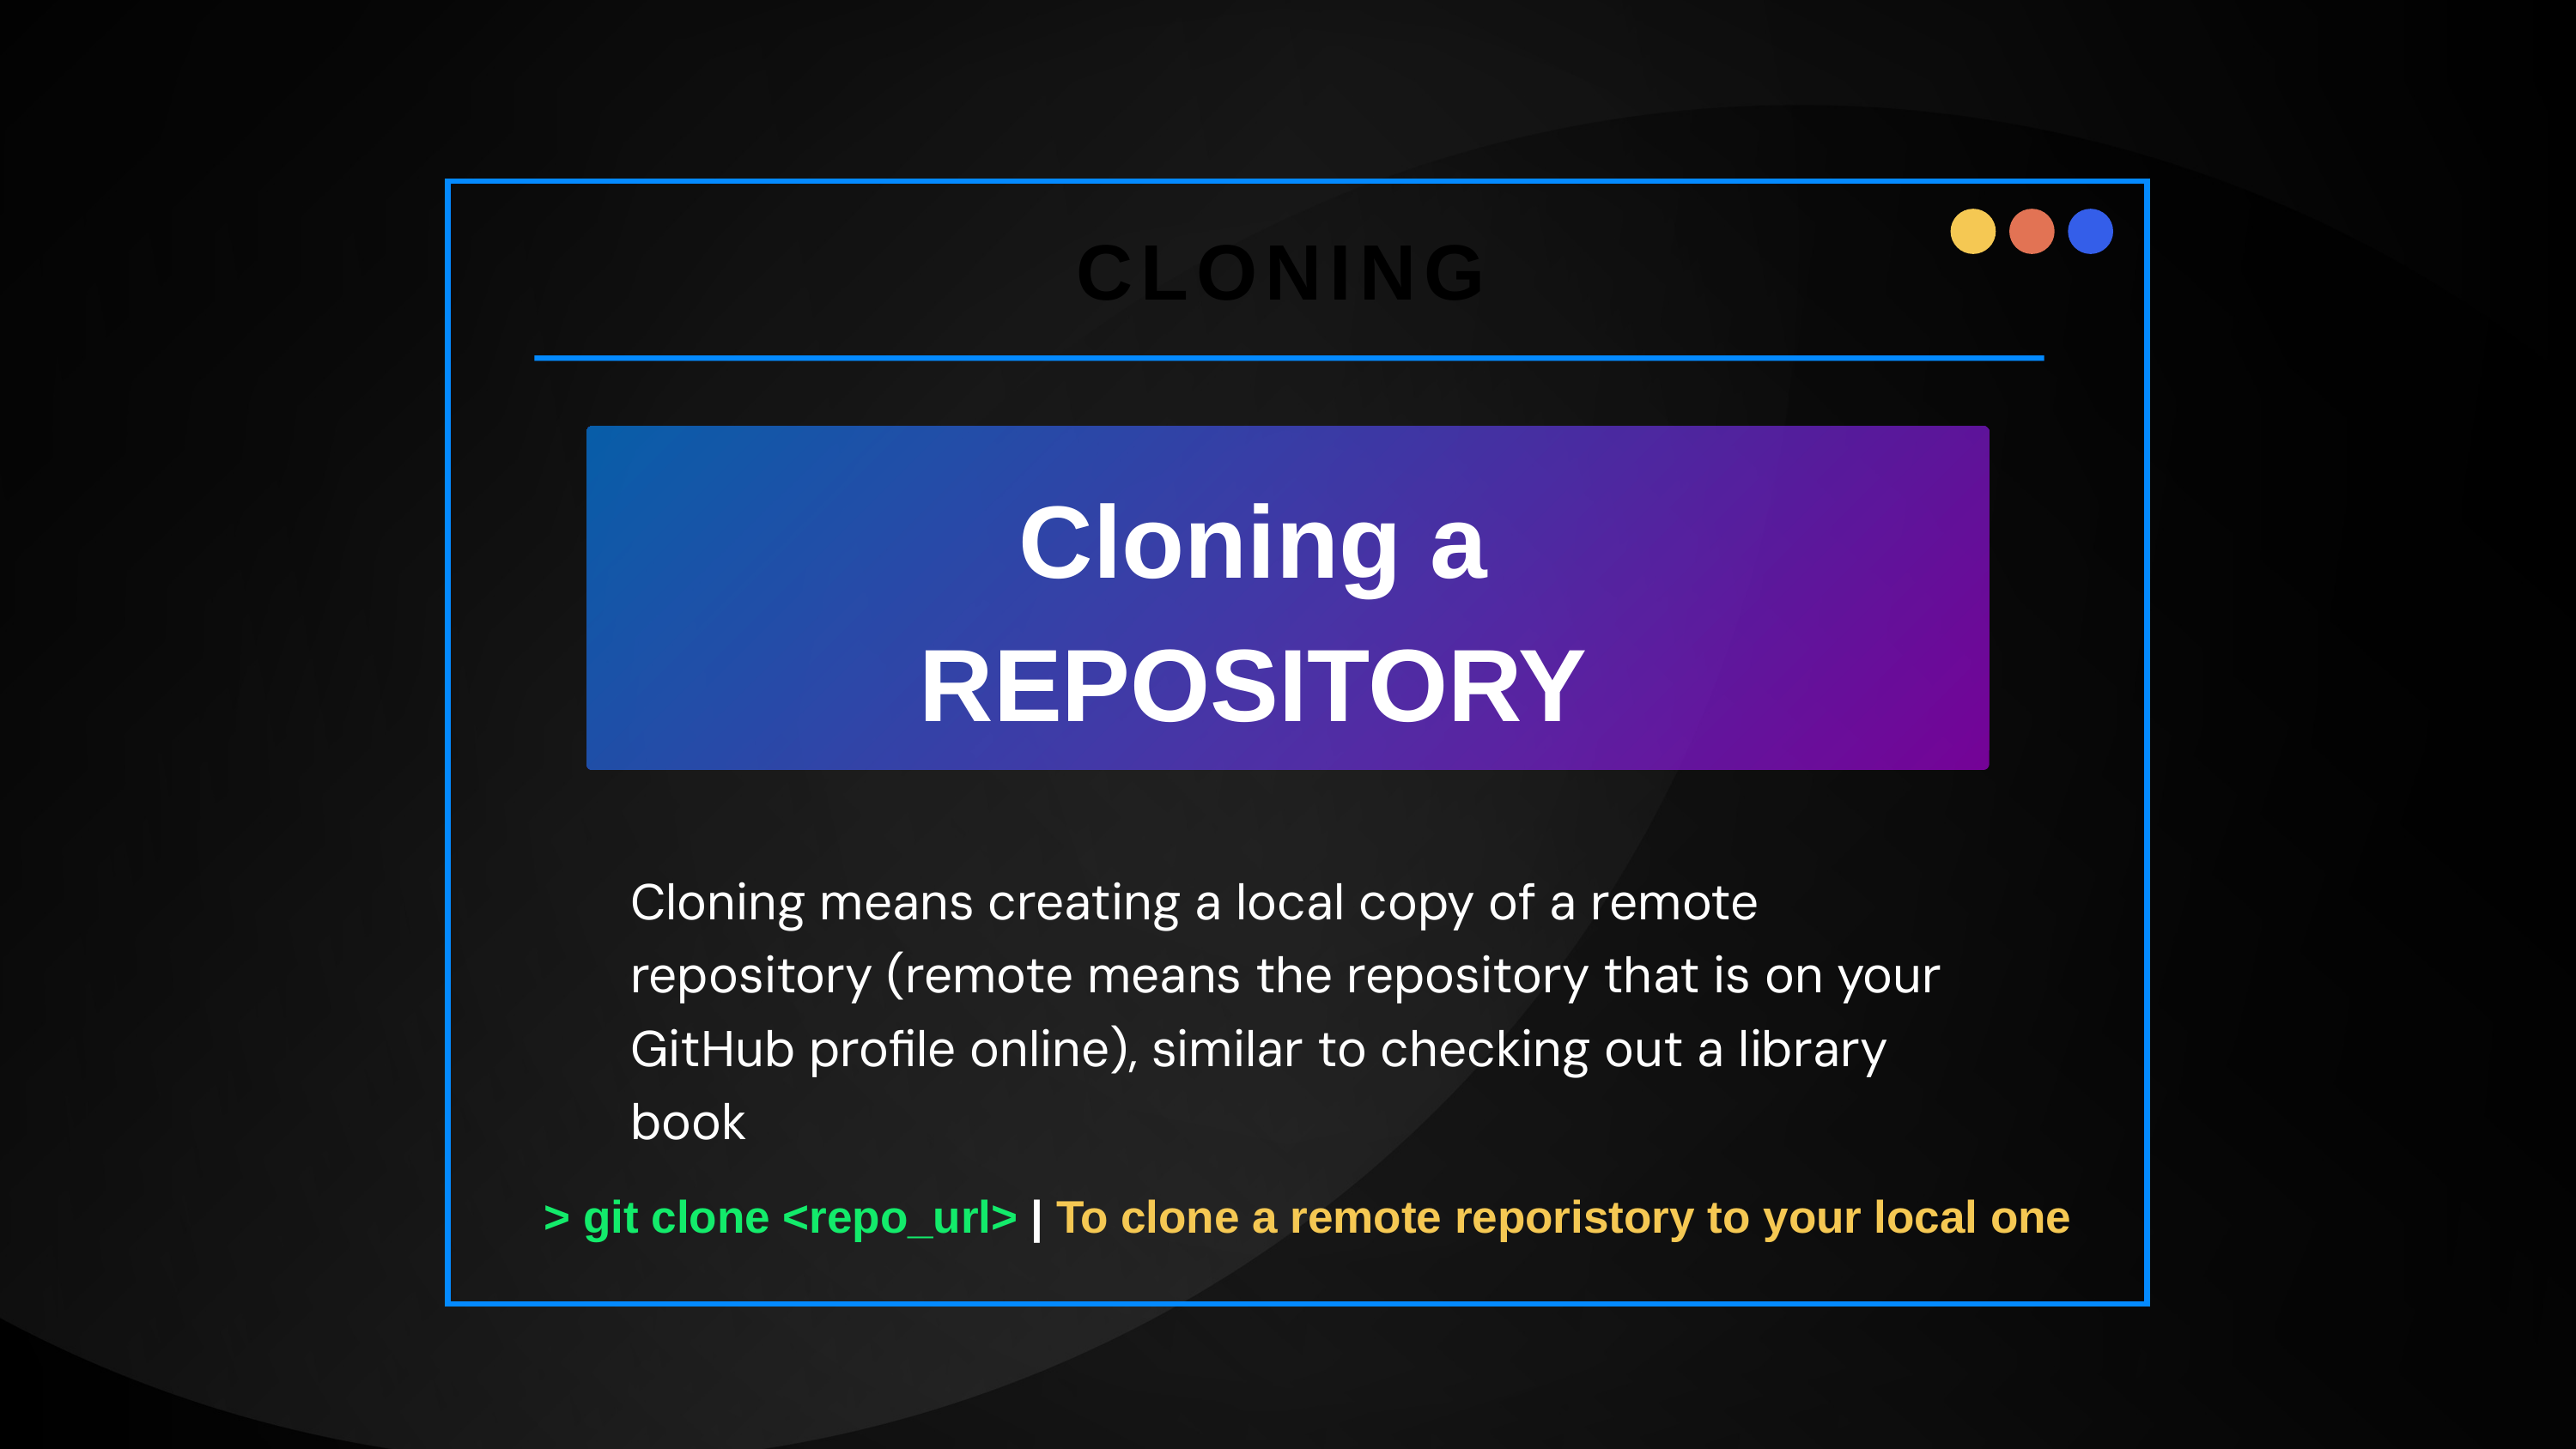

CLONING

Cloning a REPOSITORY
Cloning means creating a local copy of a remote repository (remote means the repository that is on your GitHub profile online), similar to checking out a library book

> git clone <repo_url> | To clone a remote reporistory to your local one